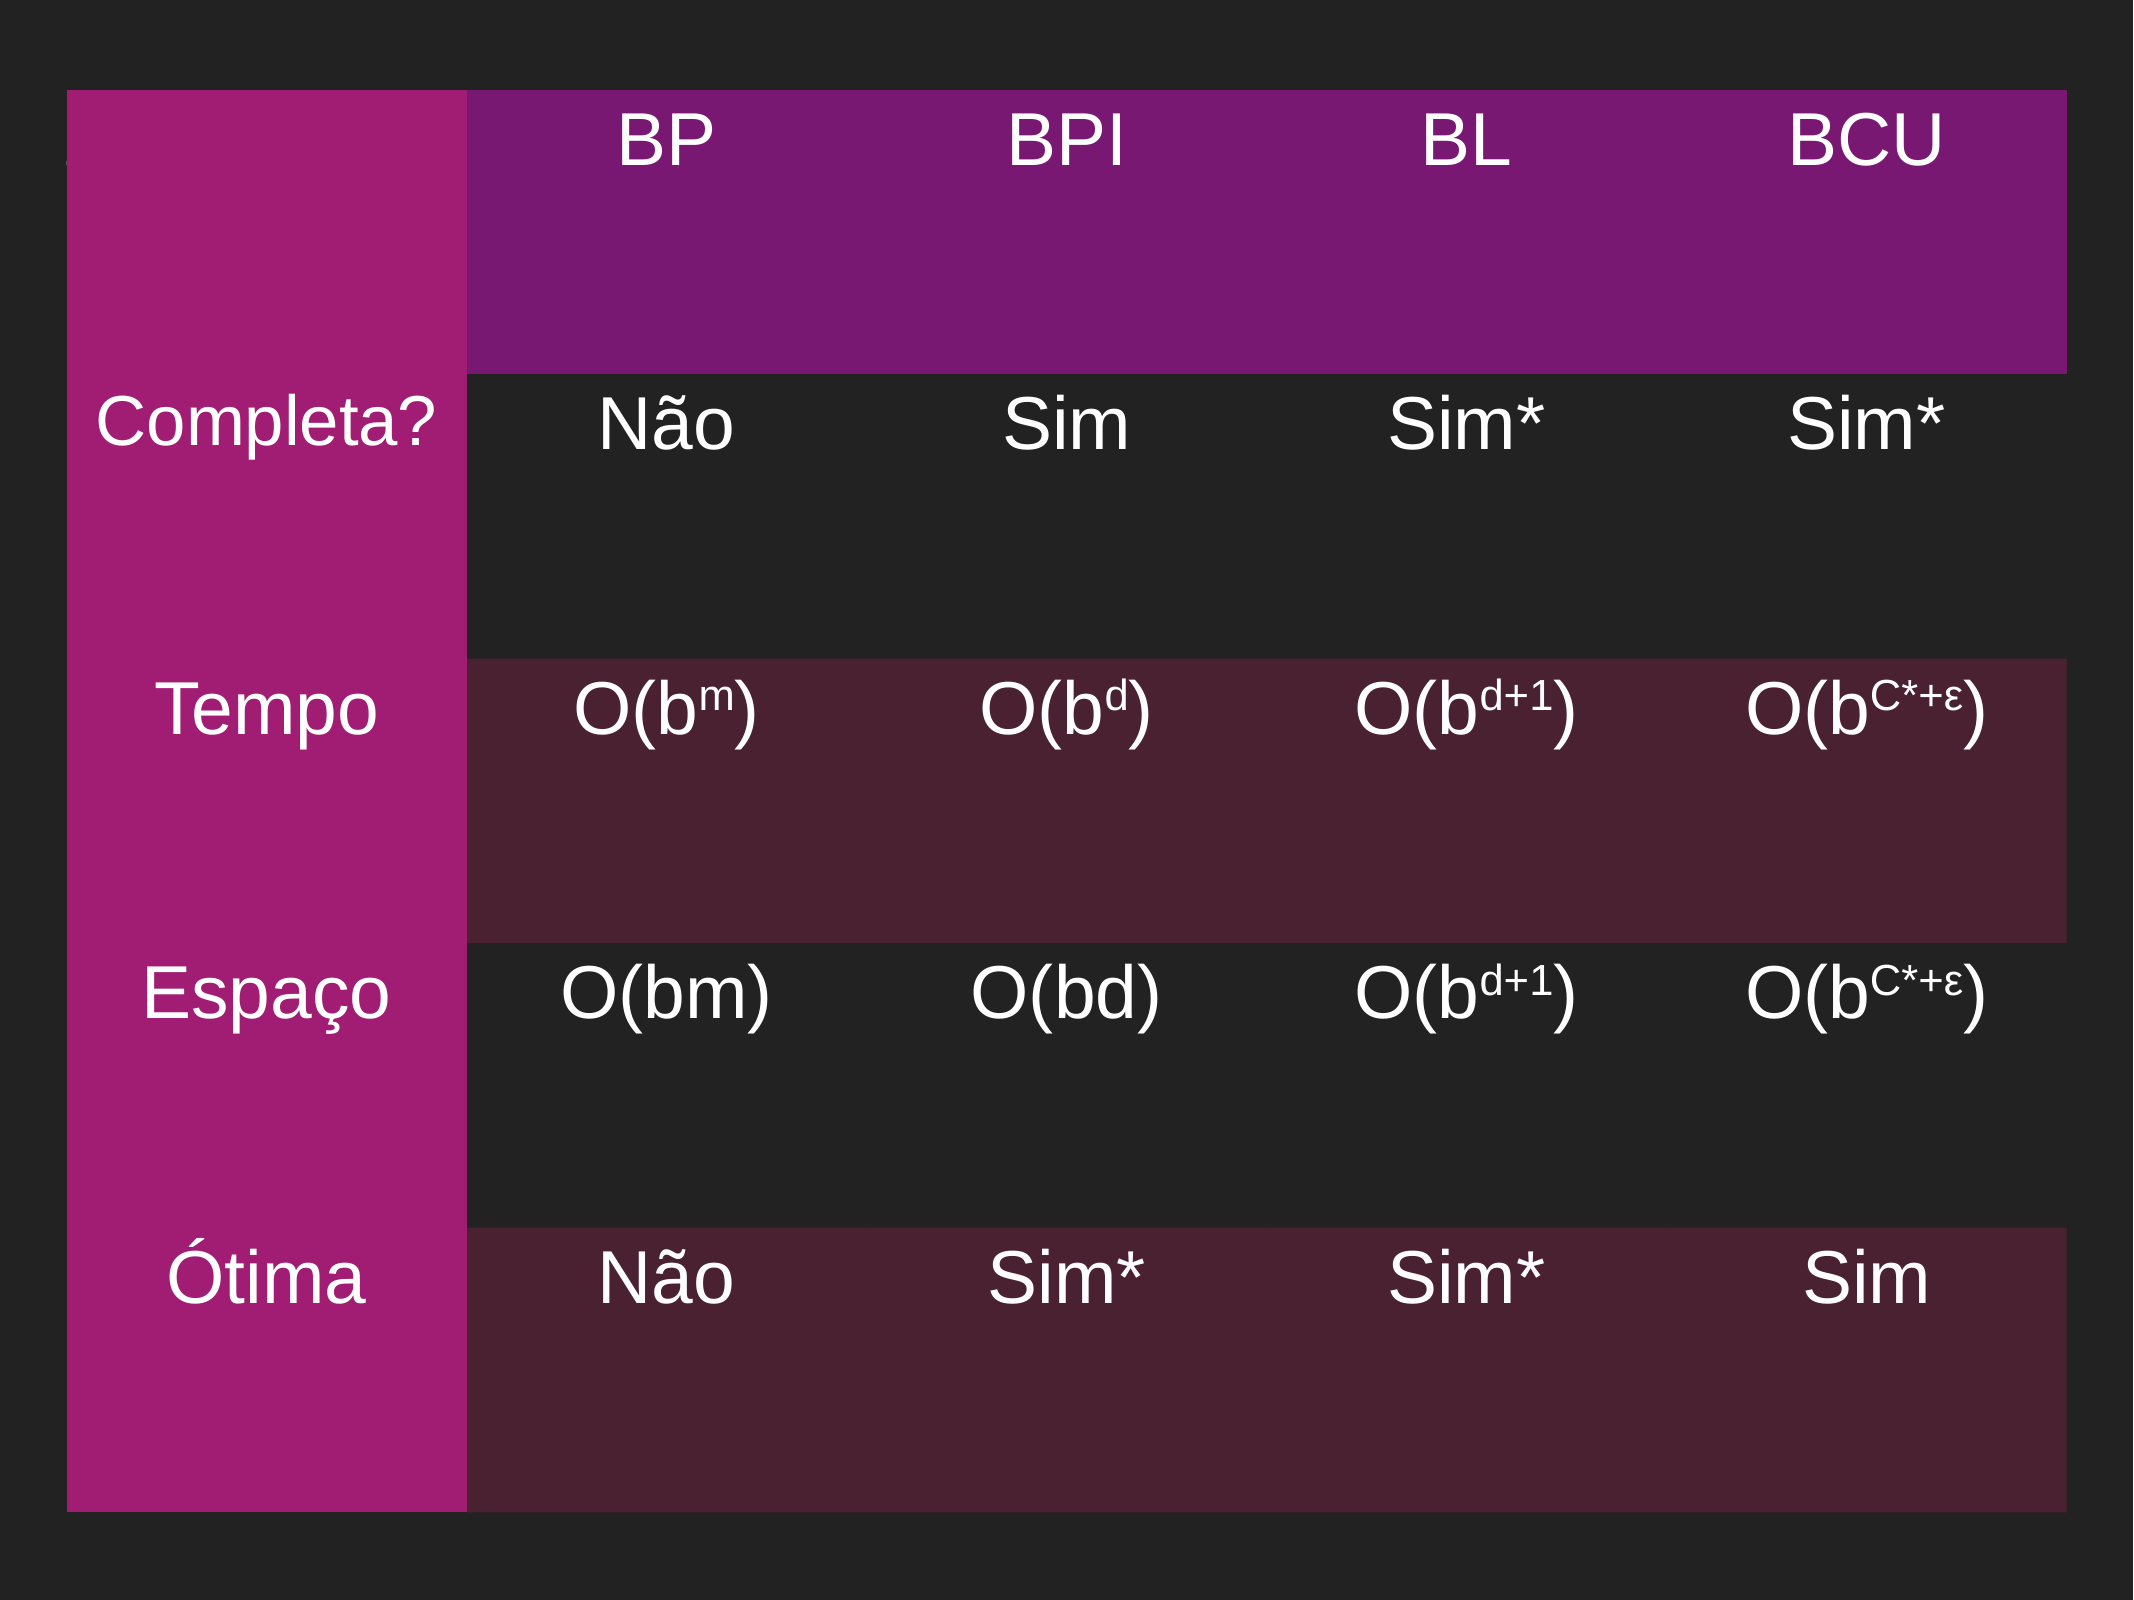

|  | BP | BPI | BL | BCU |
| --- | --- | --- | --- | --- |
| Completa? | Não | Sim | Sim\* | Sim\* |
| Tempo | O(bm) | O(bd) | O(bd+1) | O(bC\*+ε) |
| Espaço | O(bm) | O(bd) | O(bd+1) | O(bC\*+ε) |
| Ótima | Não | Sim\* | Sim\* | Sim |